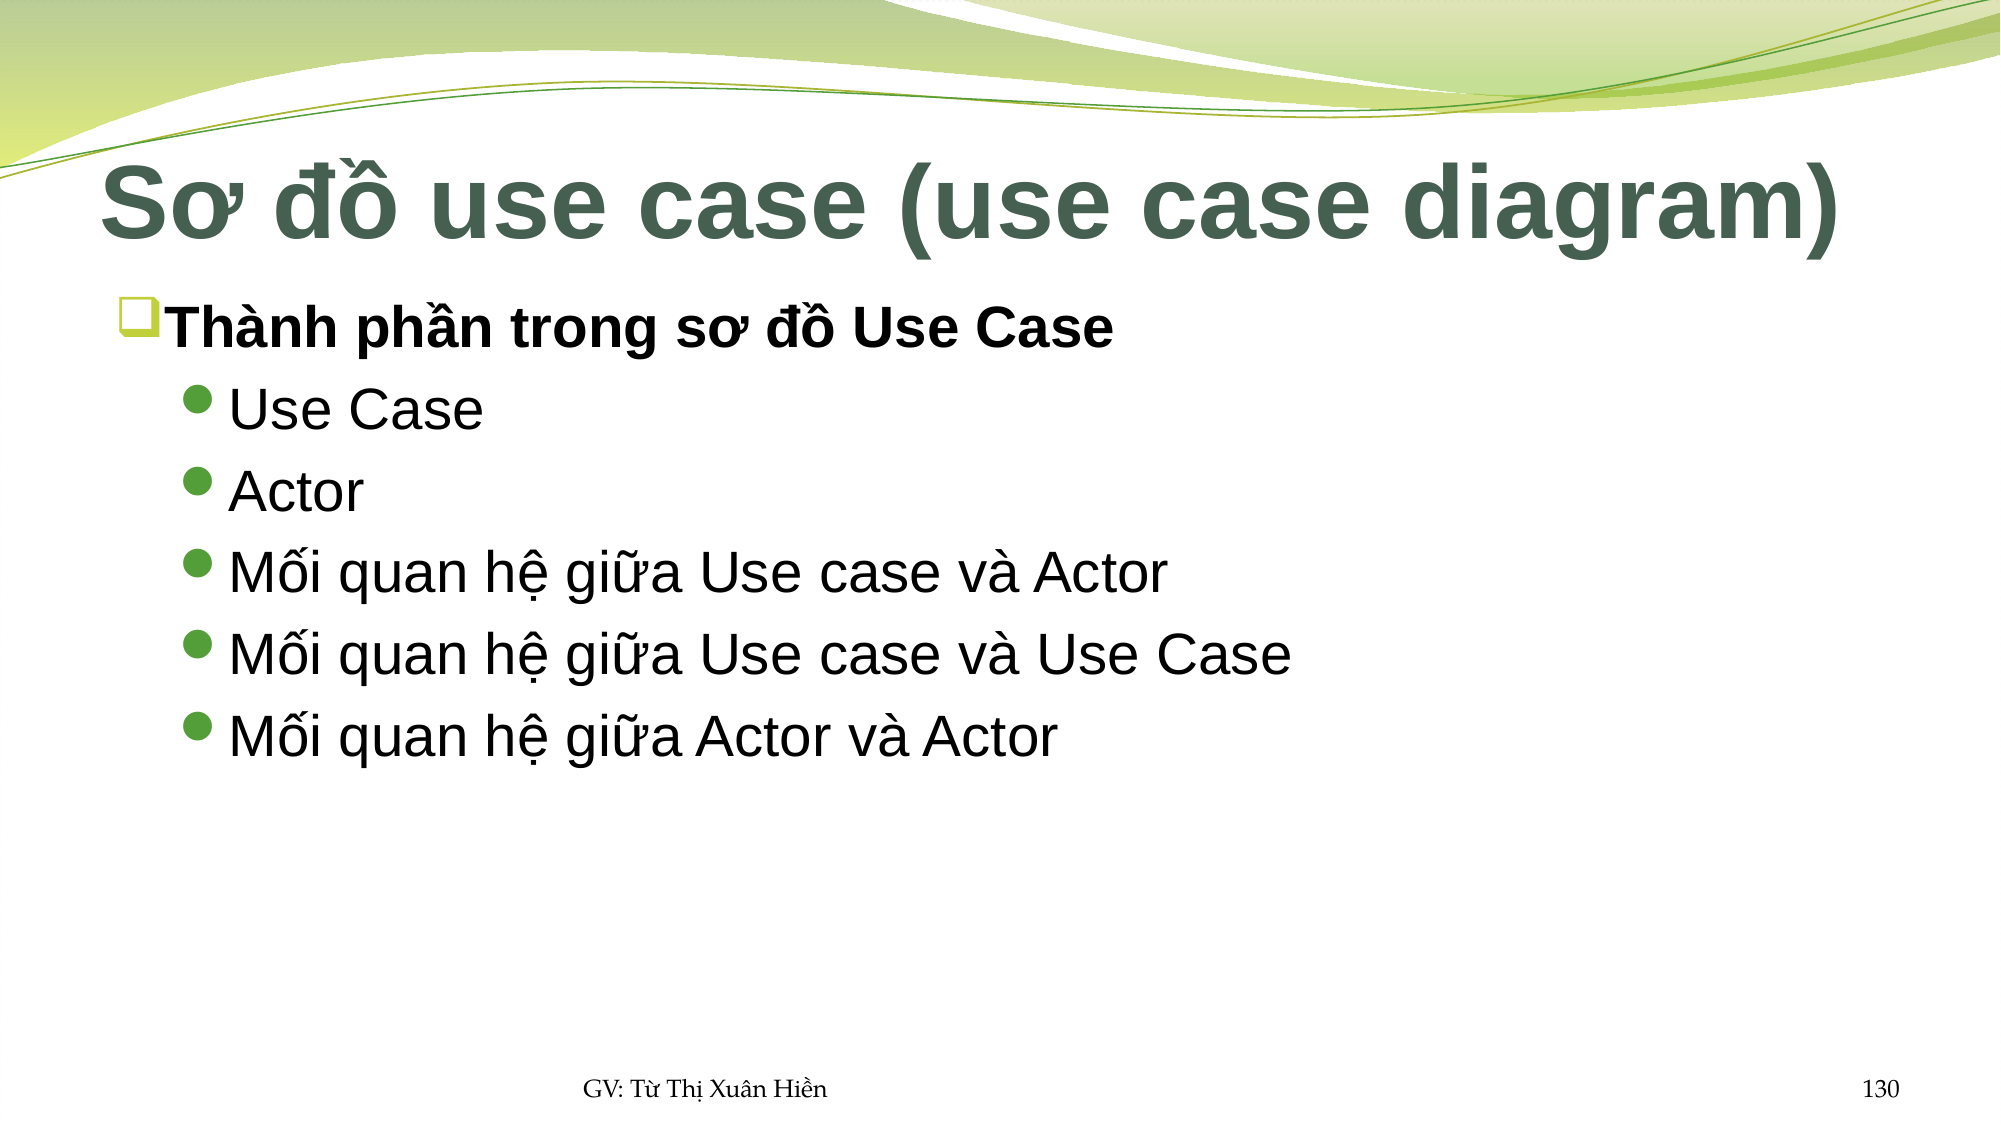

# Sơ đồ use case (use case diagram)
Thành phần trong sơ đồ Use Case
Use Case
Actor
Mối quan hệ giữa Use case và Actor
Mối quan hệ giữa Use case và Use Case
Mối quan hệ giữa Actor và Actor

GV: Từ Thị Xuân Hiền
130